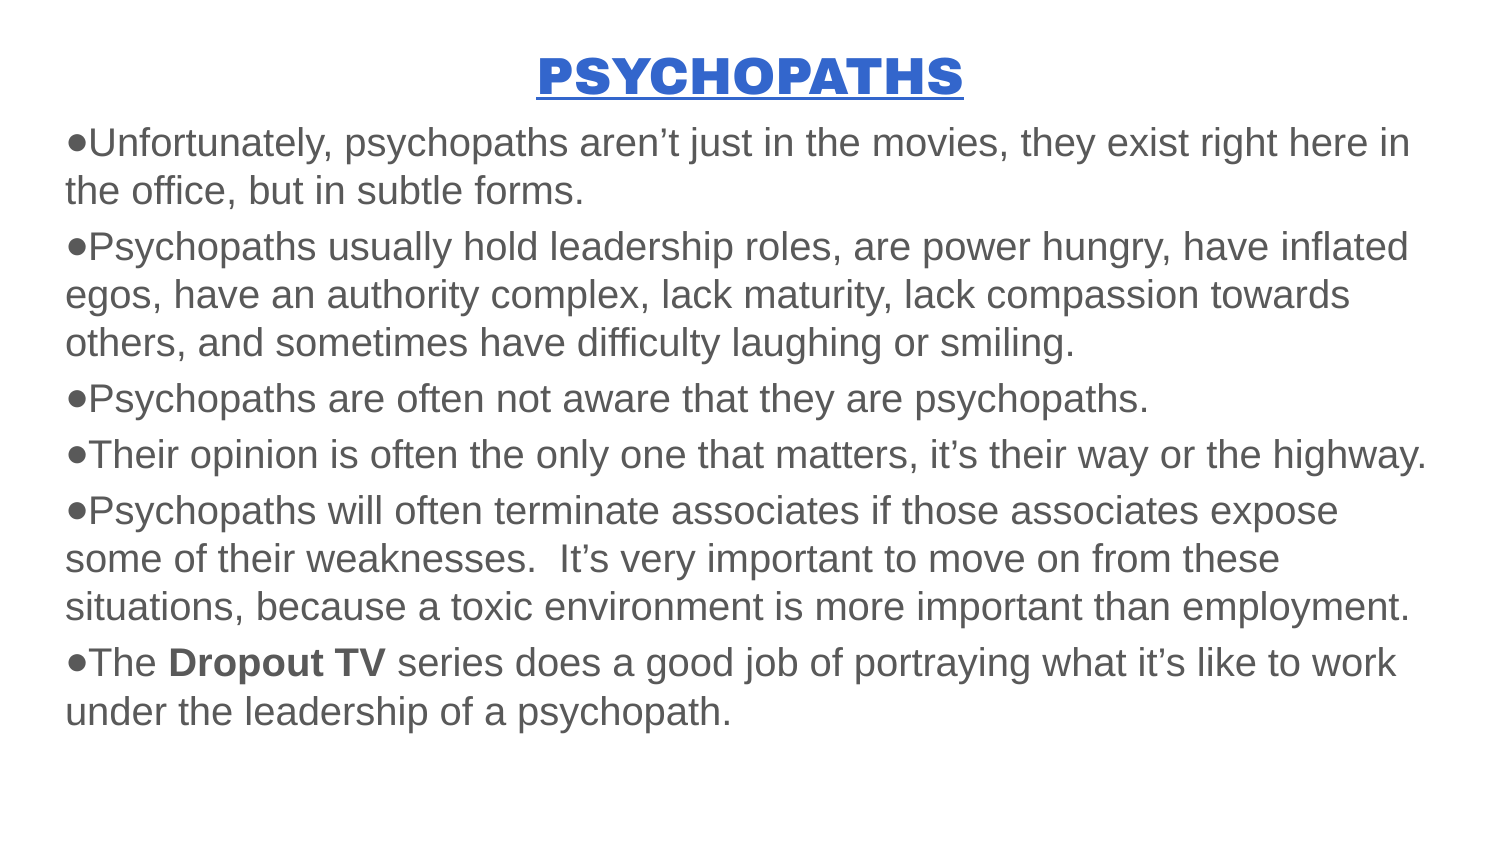

# PSYCHOPATHS
Unfortunately, psychopaths aren’t just in the movies, they exist right here in the office, but in subtle forms.
Psychopaths usually hold leadership roles, are power hungry, have inflated egos, have an authority complex, lack maturity, lack compassion towards others, and sometimes have difficulty laughing or smiling.
Psychopaths are often not aware that they are psychopaths.
Their opinion is often the only one that matters, it’s their way or the highway.
Psychopaths will often terminate associates if those associates expose some of their weaknesses.  It’s very important to move on from these situations, because a toxic environment is more important than employment.
The Dropout TV series does a good job of portraying what it’s like to work under the leadership of a psychopath.